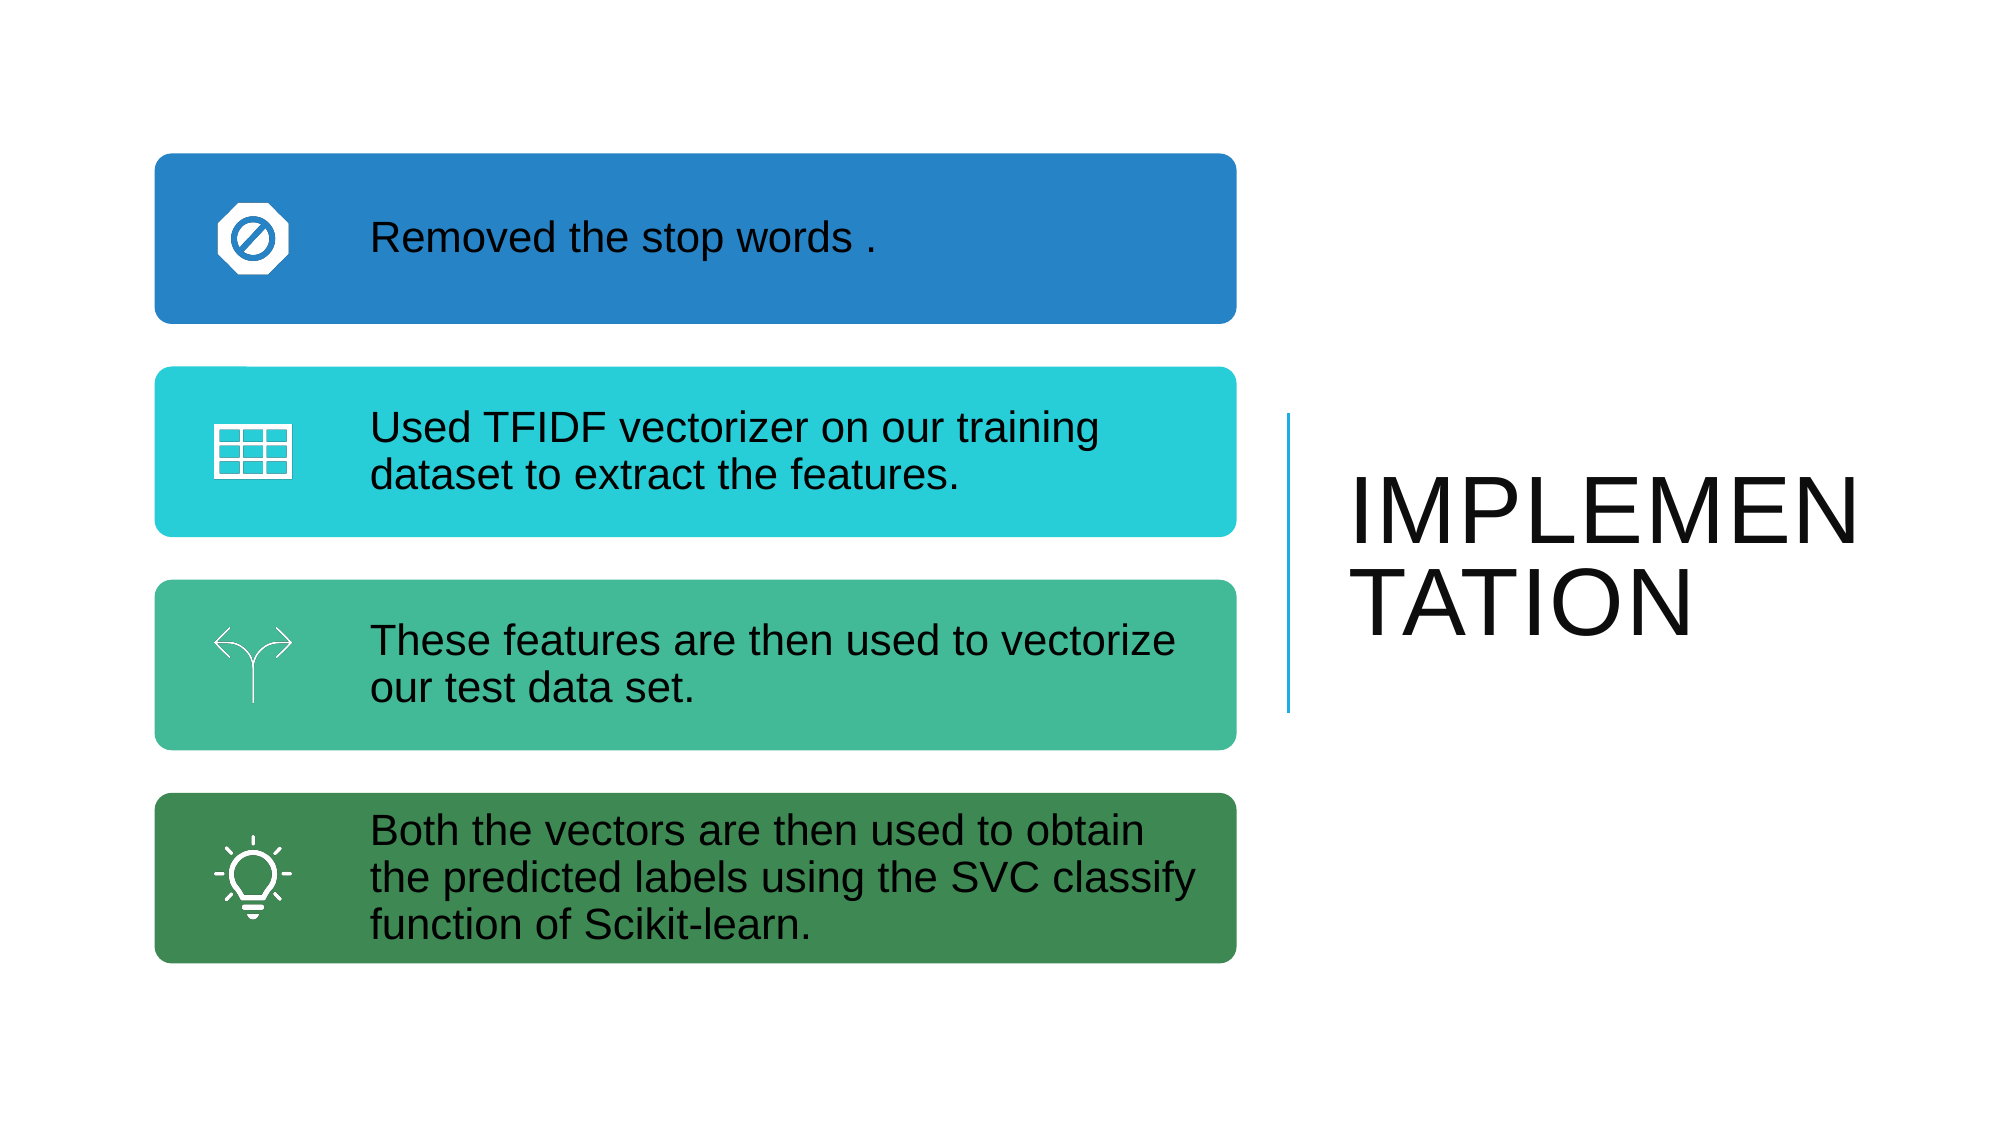

# IMPLEMENTATION
Removed the stop words .
Used TFIDF vectorizer on our training dataset to extract the features.
These features are then used to vectorize our test data set.
Both the vectors are then used to obtain the predicted labels using the SVC classify function of Scikit-learn.